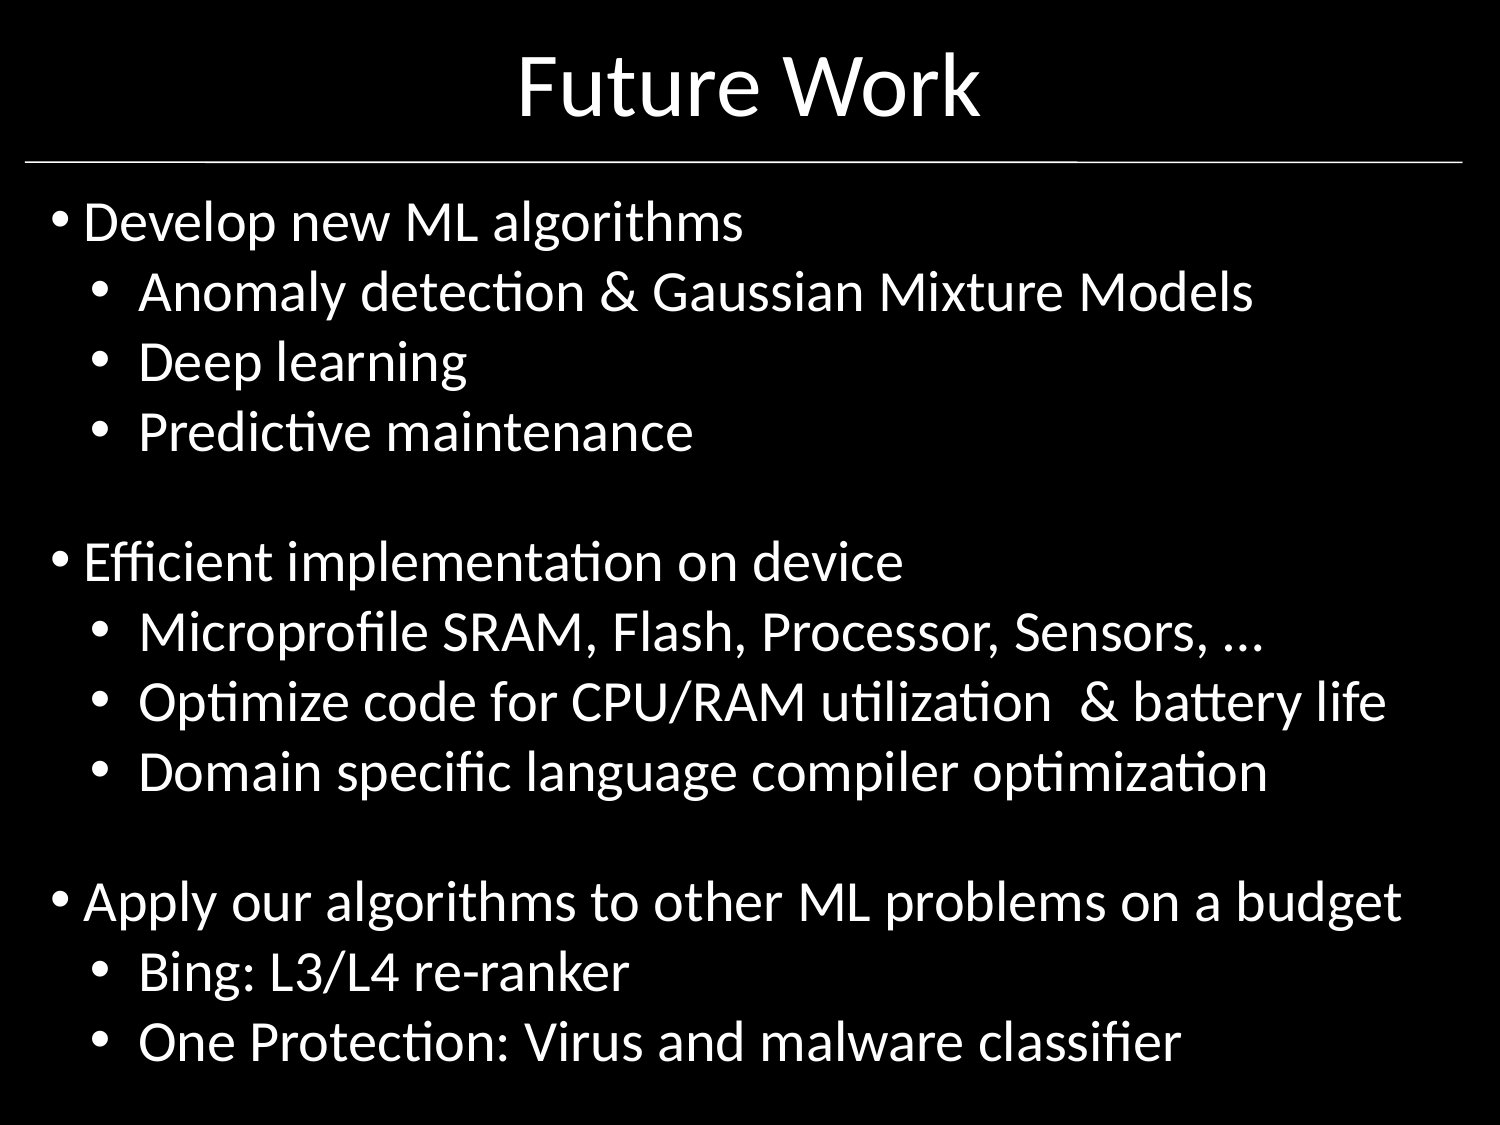

Future Work

 Develop new ML algorithms
 Anomaly detection & Gaussian Mixture Models
 Deep learning
 Predictive maintenance

 Efficient implementation on device
 Microprofile SRAM, Flash, Processor, Sensors, …
 Optimize code for CPU/RAM utilization  & battery life
 Domain specific language compiler optimization

 Apply our algorithms to other ML problems on a budget
 Bing: L3/L4 re-ranker
 One Protection: Virus and malware classifier